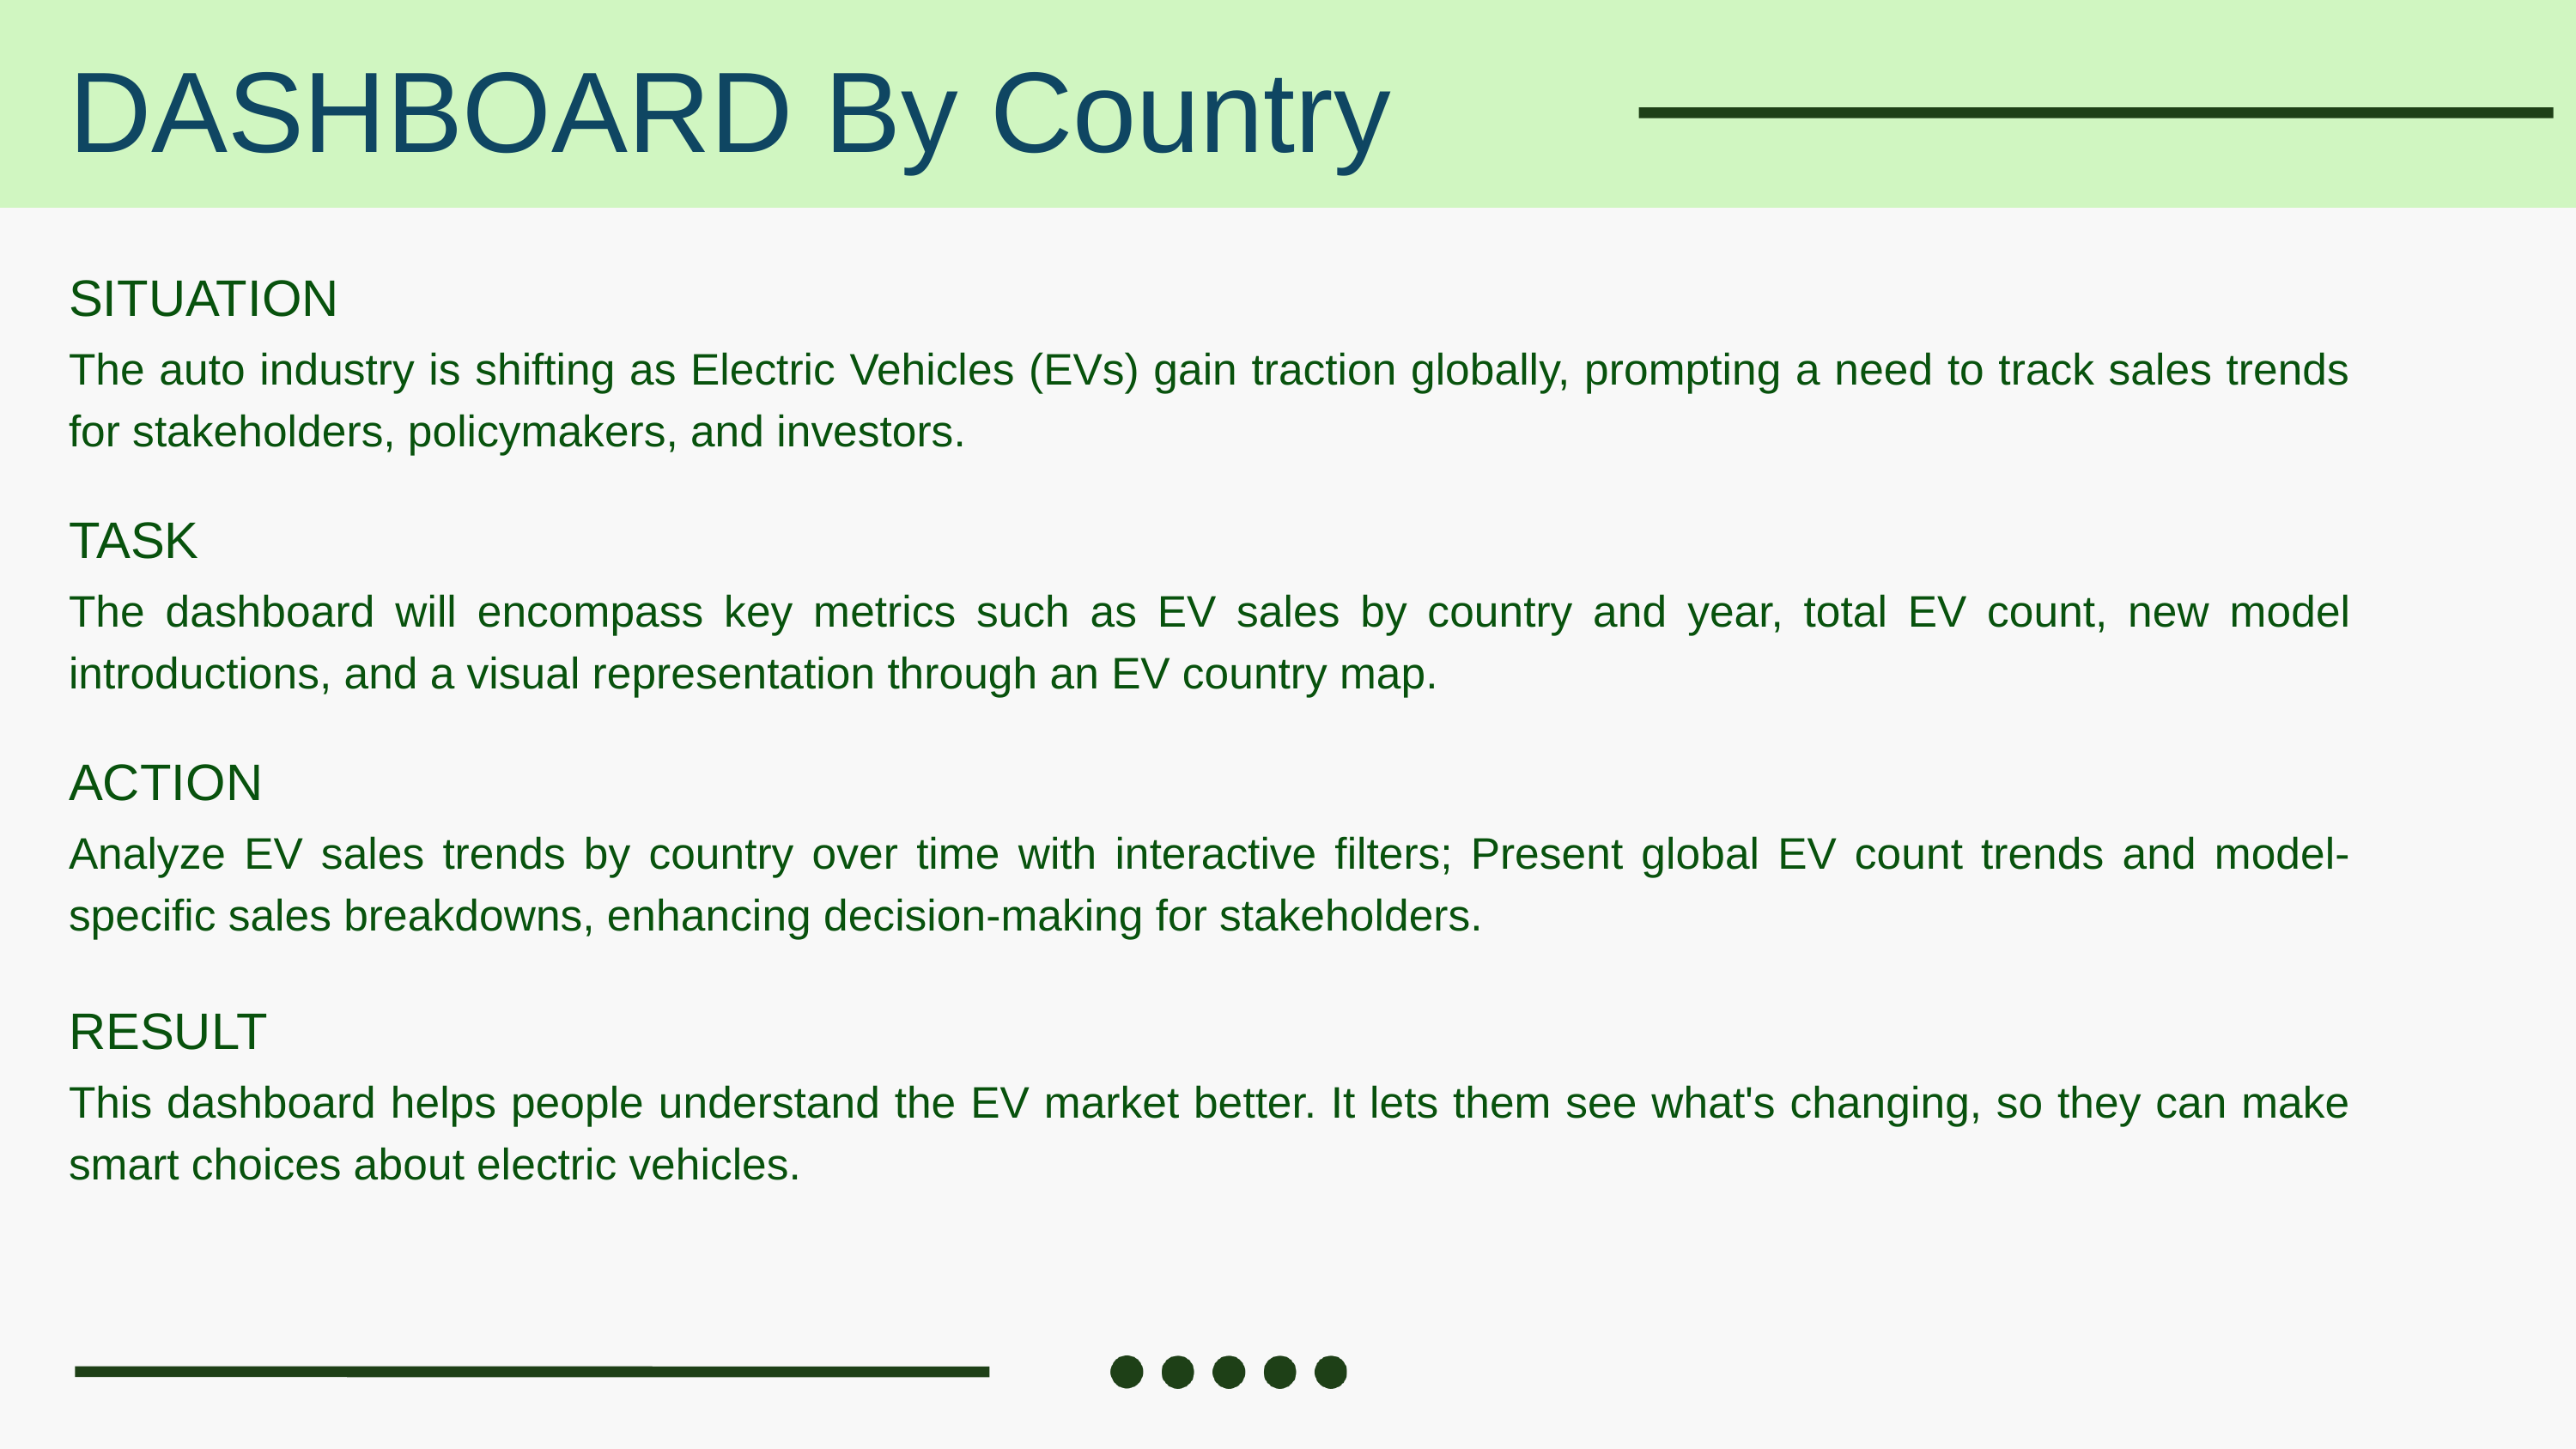

DASHBOARD By Country

SITUATION
The auto industry is shifting as Electric Vehicles (EVs) gain traction globally, prompting a need to track sales trends for stakeholders, policymakers, and investors.
TASK
The dashboard will encompass key metrics such as EV sales by country and year, total EV count, new model introductions, and a visual representation through an EV country map.
ACTION
Analyze EV sales trends by country over time with interactive filters; Present global EV count trends and model-specific sales breakdowns, enhancing decision-making for stakeholders.

RESULT
This dashboard helps people understand the EV market better. It lets them see what's changing, so they can make smart choices about electric vehicles.